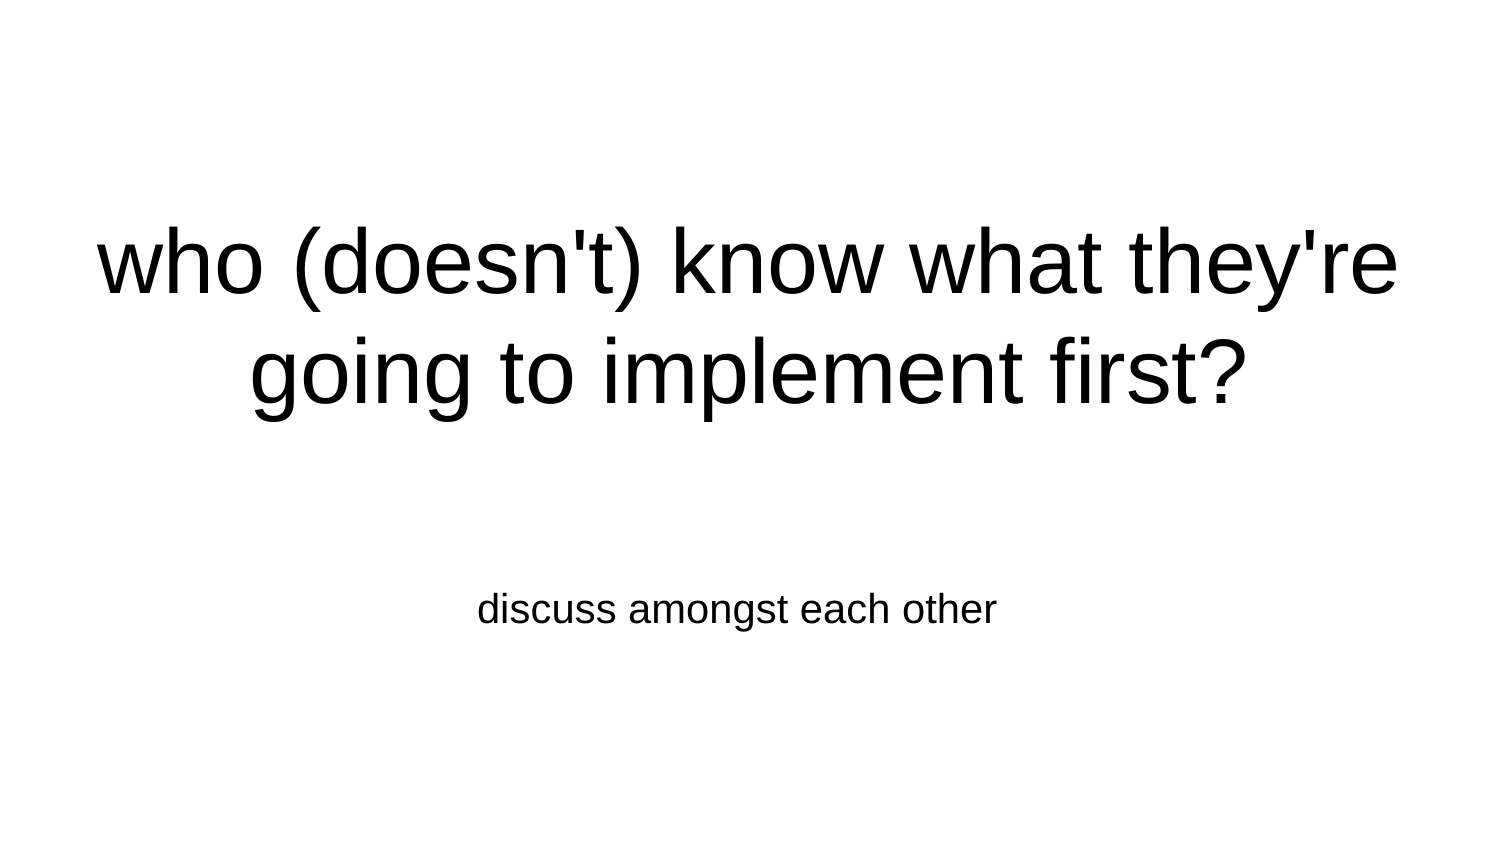

# who (doesn't) know what they're going to implement first? discuss amongst each other